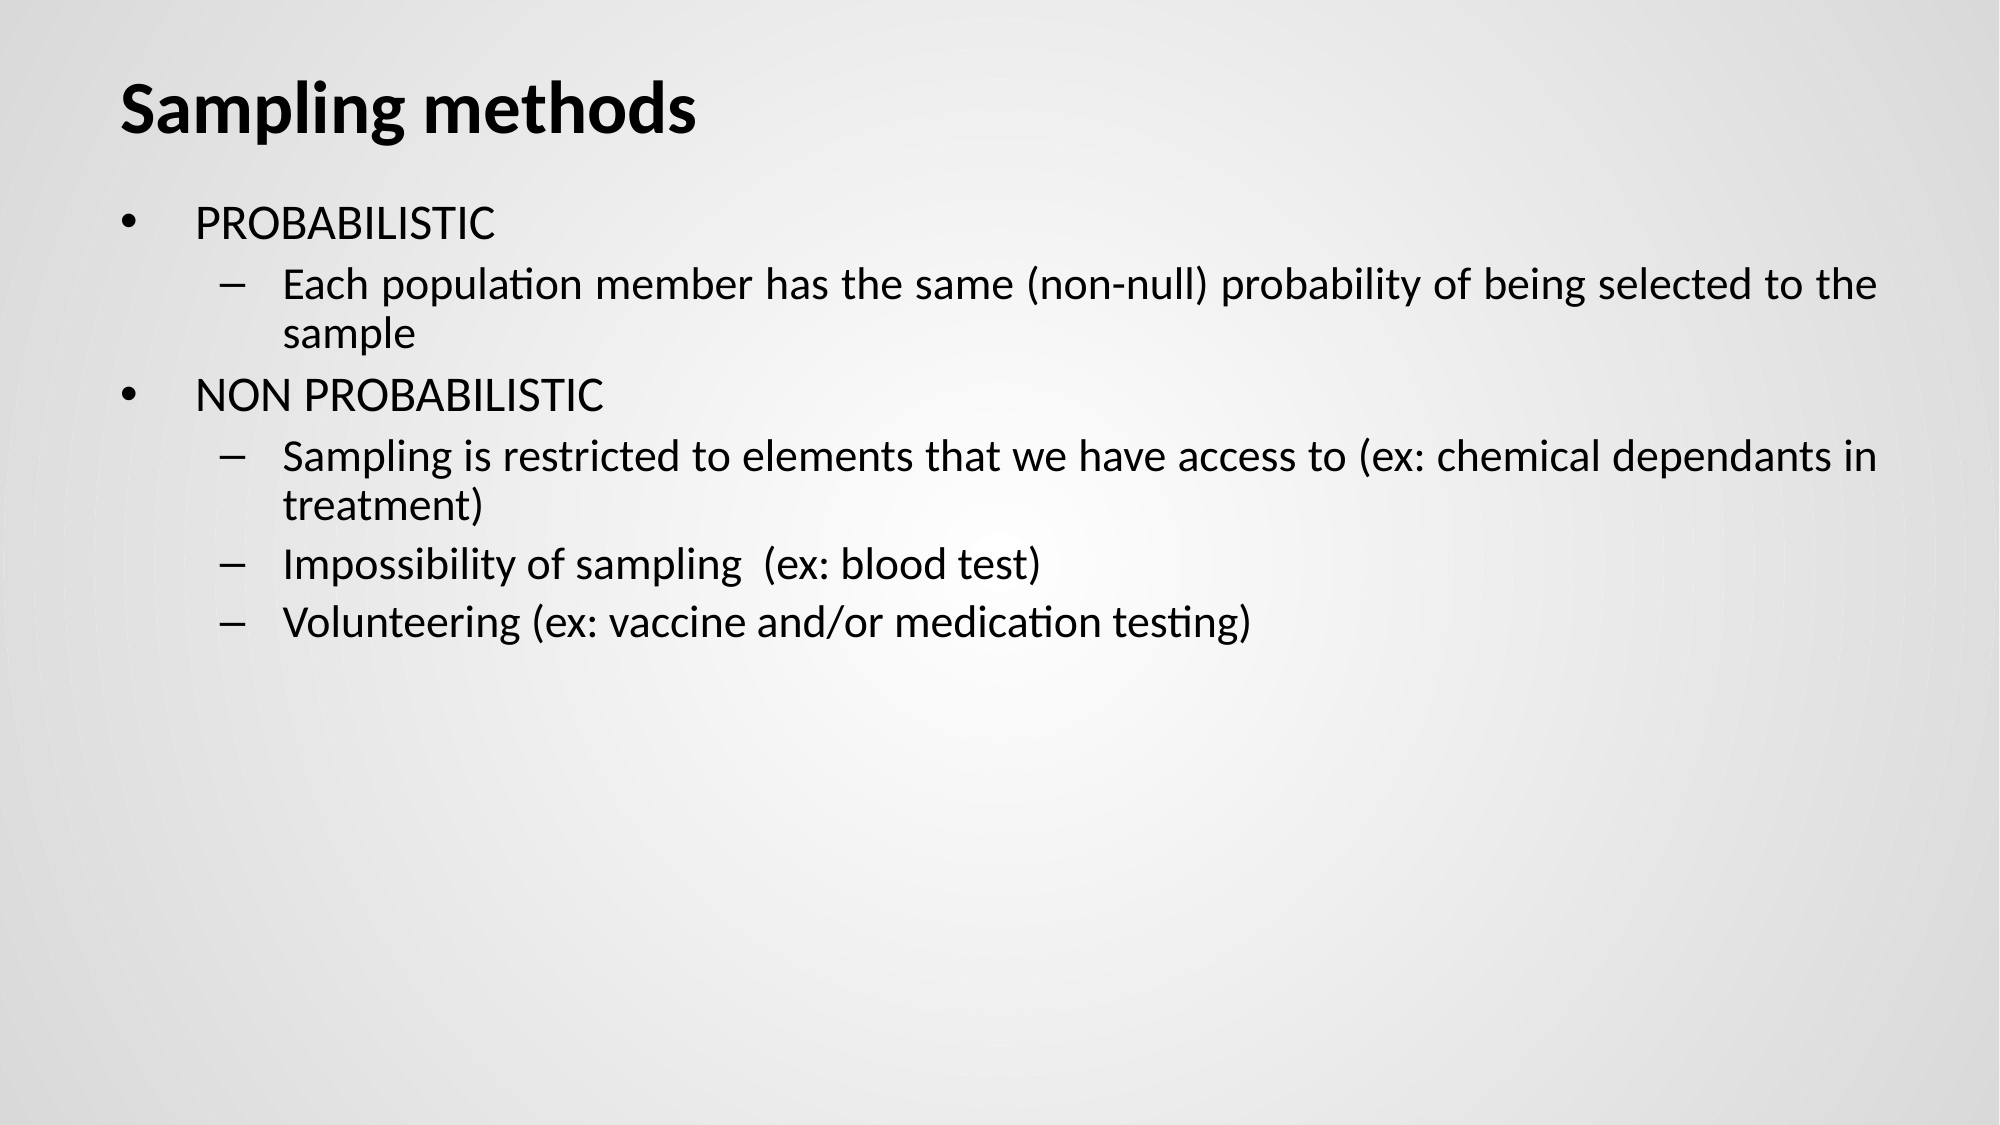

# Sampling methods
PROBABILISTIC
Each population member has the same (non-null) probability of being selected to the sample
NON PROBABILISTIC
Sampling is restricted to elements that we have access to (ex: chemical dependants in treatment)
Impossibility of sampling  (ex: blood test)
Volunteering (ex: vaccine and/or medication testing)